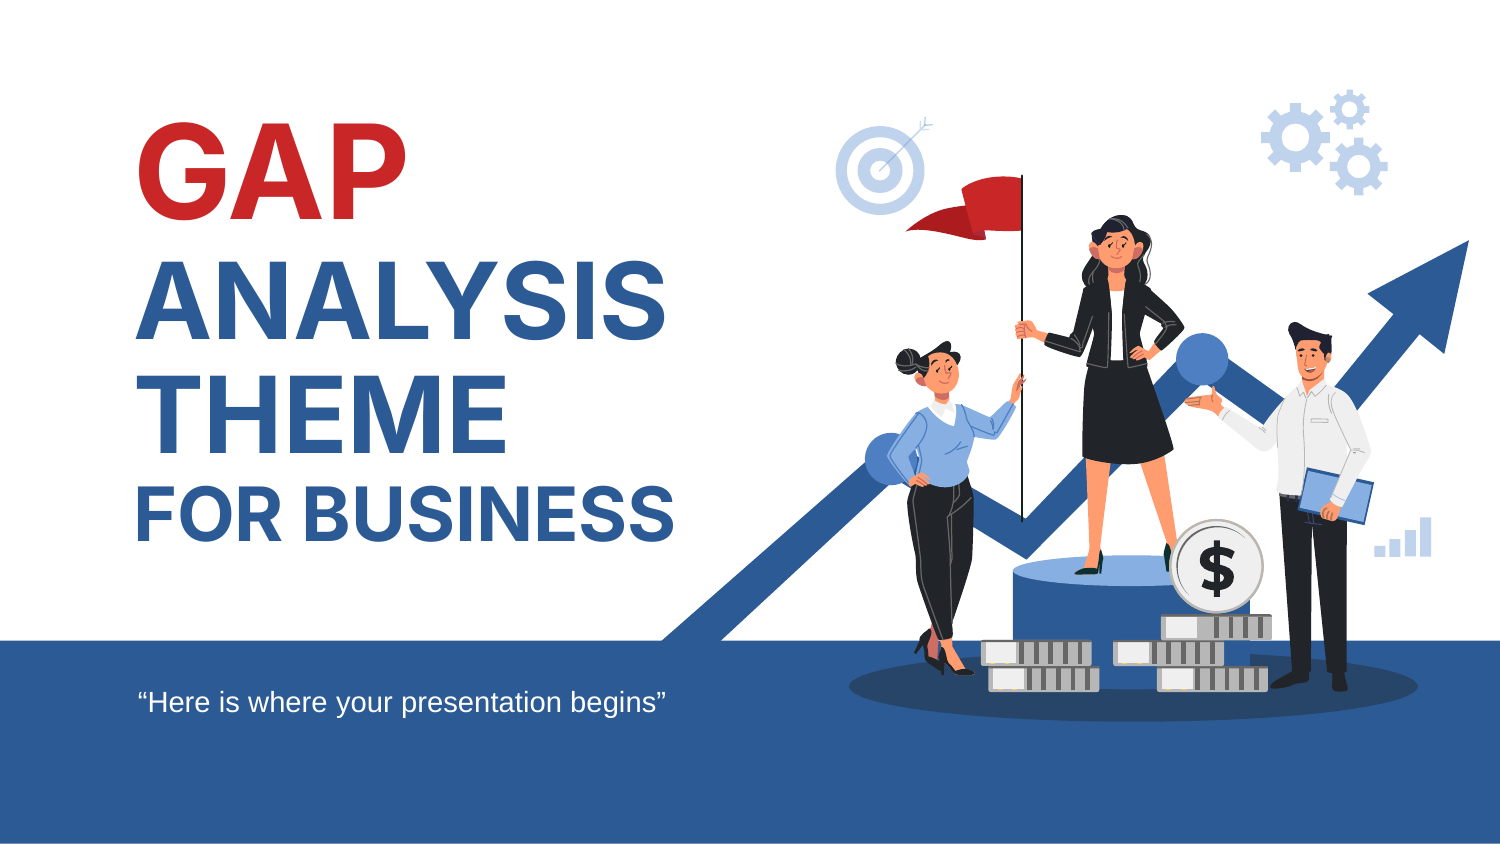

# GAP ANALYSIS THEME FOR BUSINESS

“Here is where your presentation begins”